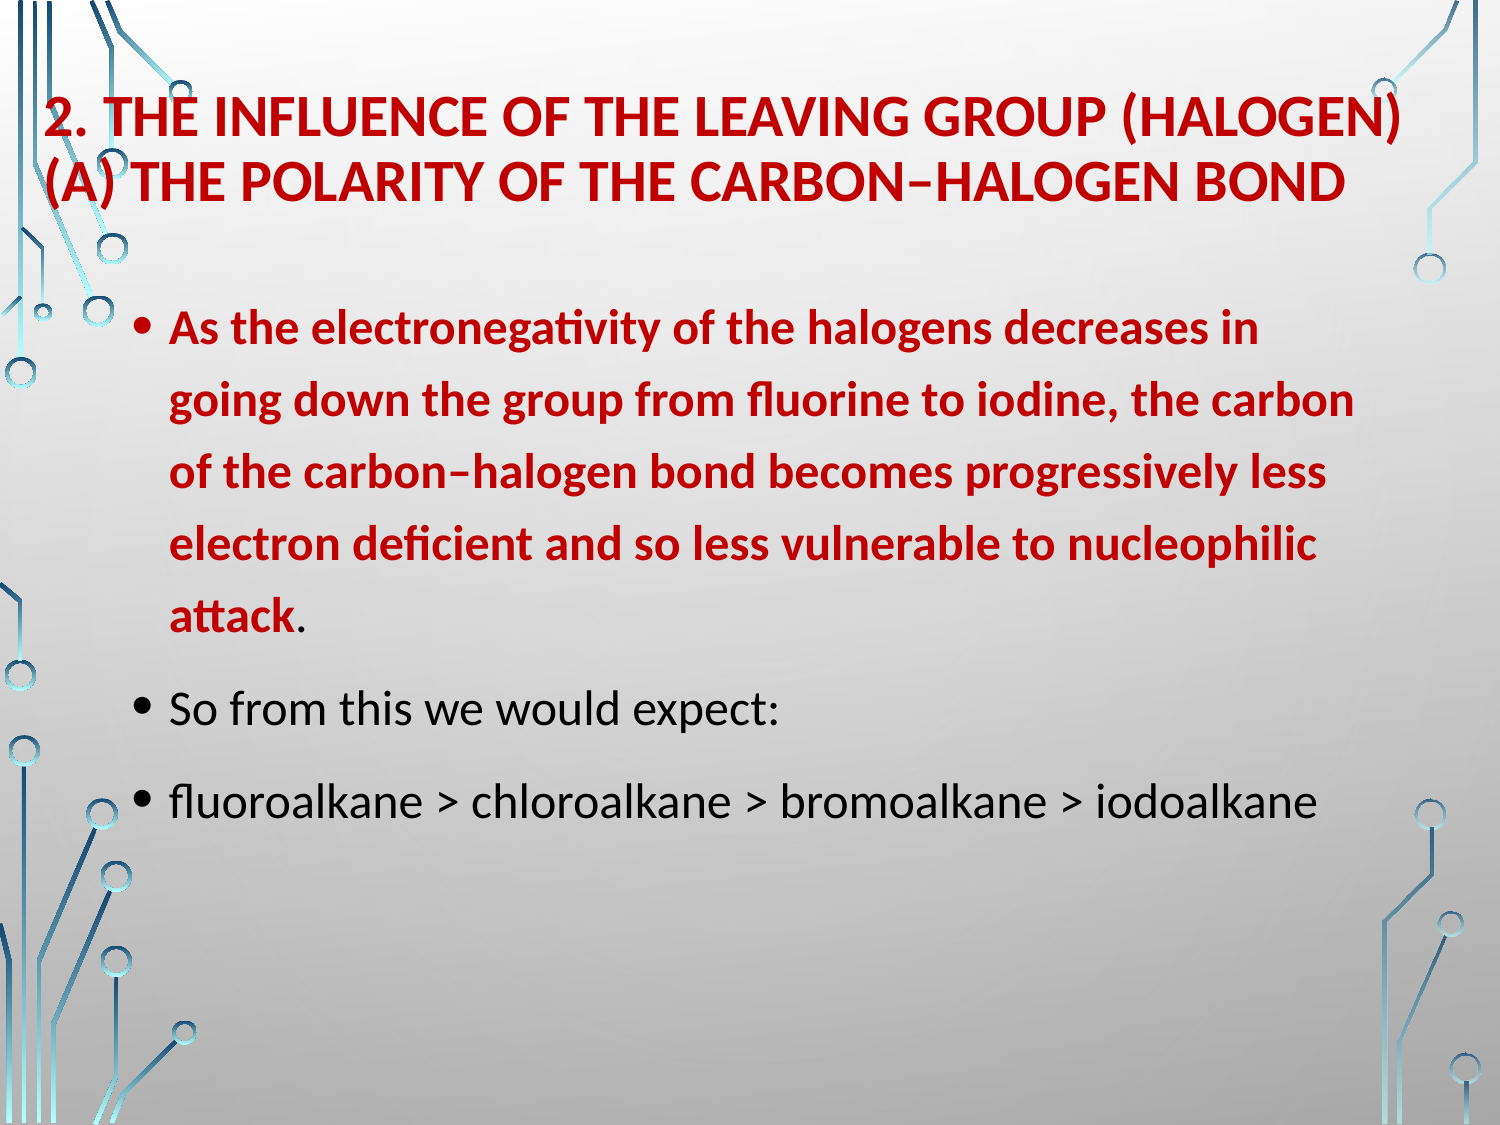

# 2. The influence of the leaving group (halogen) (a) The polarity of the carbon–halogen bond
As the electronegativity of the halogens decreases in going down the group from fluorine to iodine, the carbon of the carbon–halogen bond becomes progressively less electron deficient and so less vulnerable to nucleophilic attack.
So from this we would expect:
fluoroalkane > chloroalkane > bromoalkane > iodoalkane